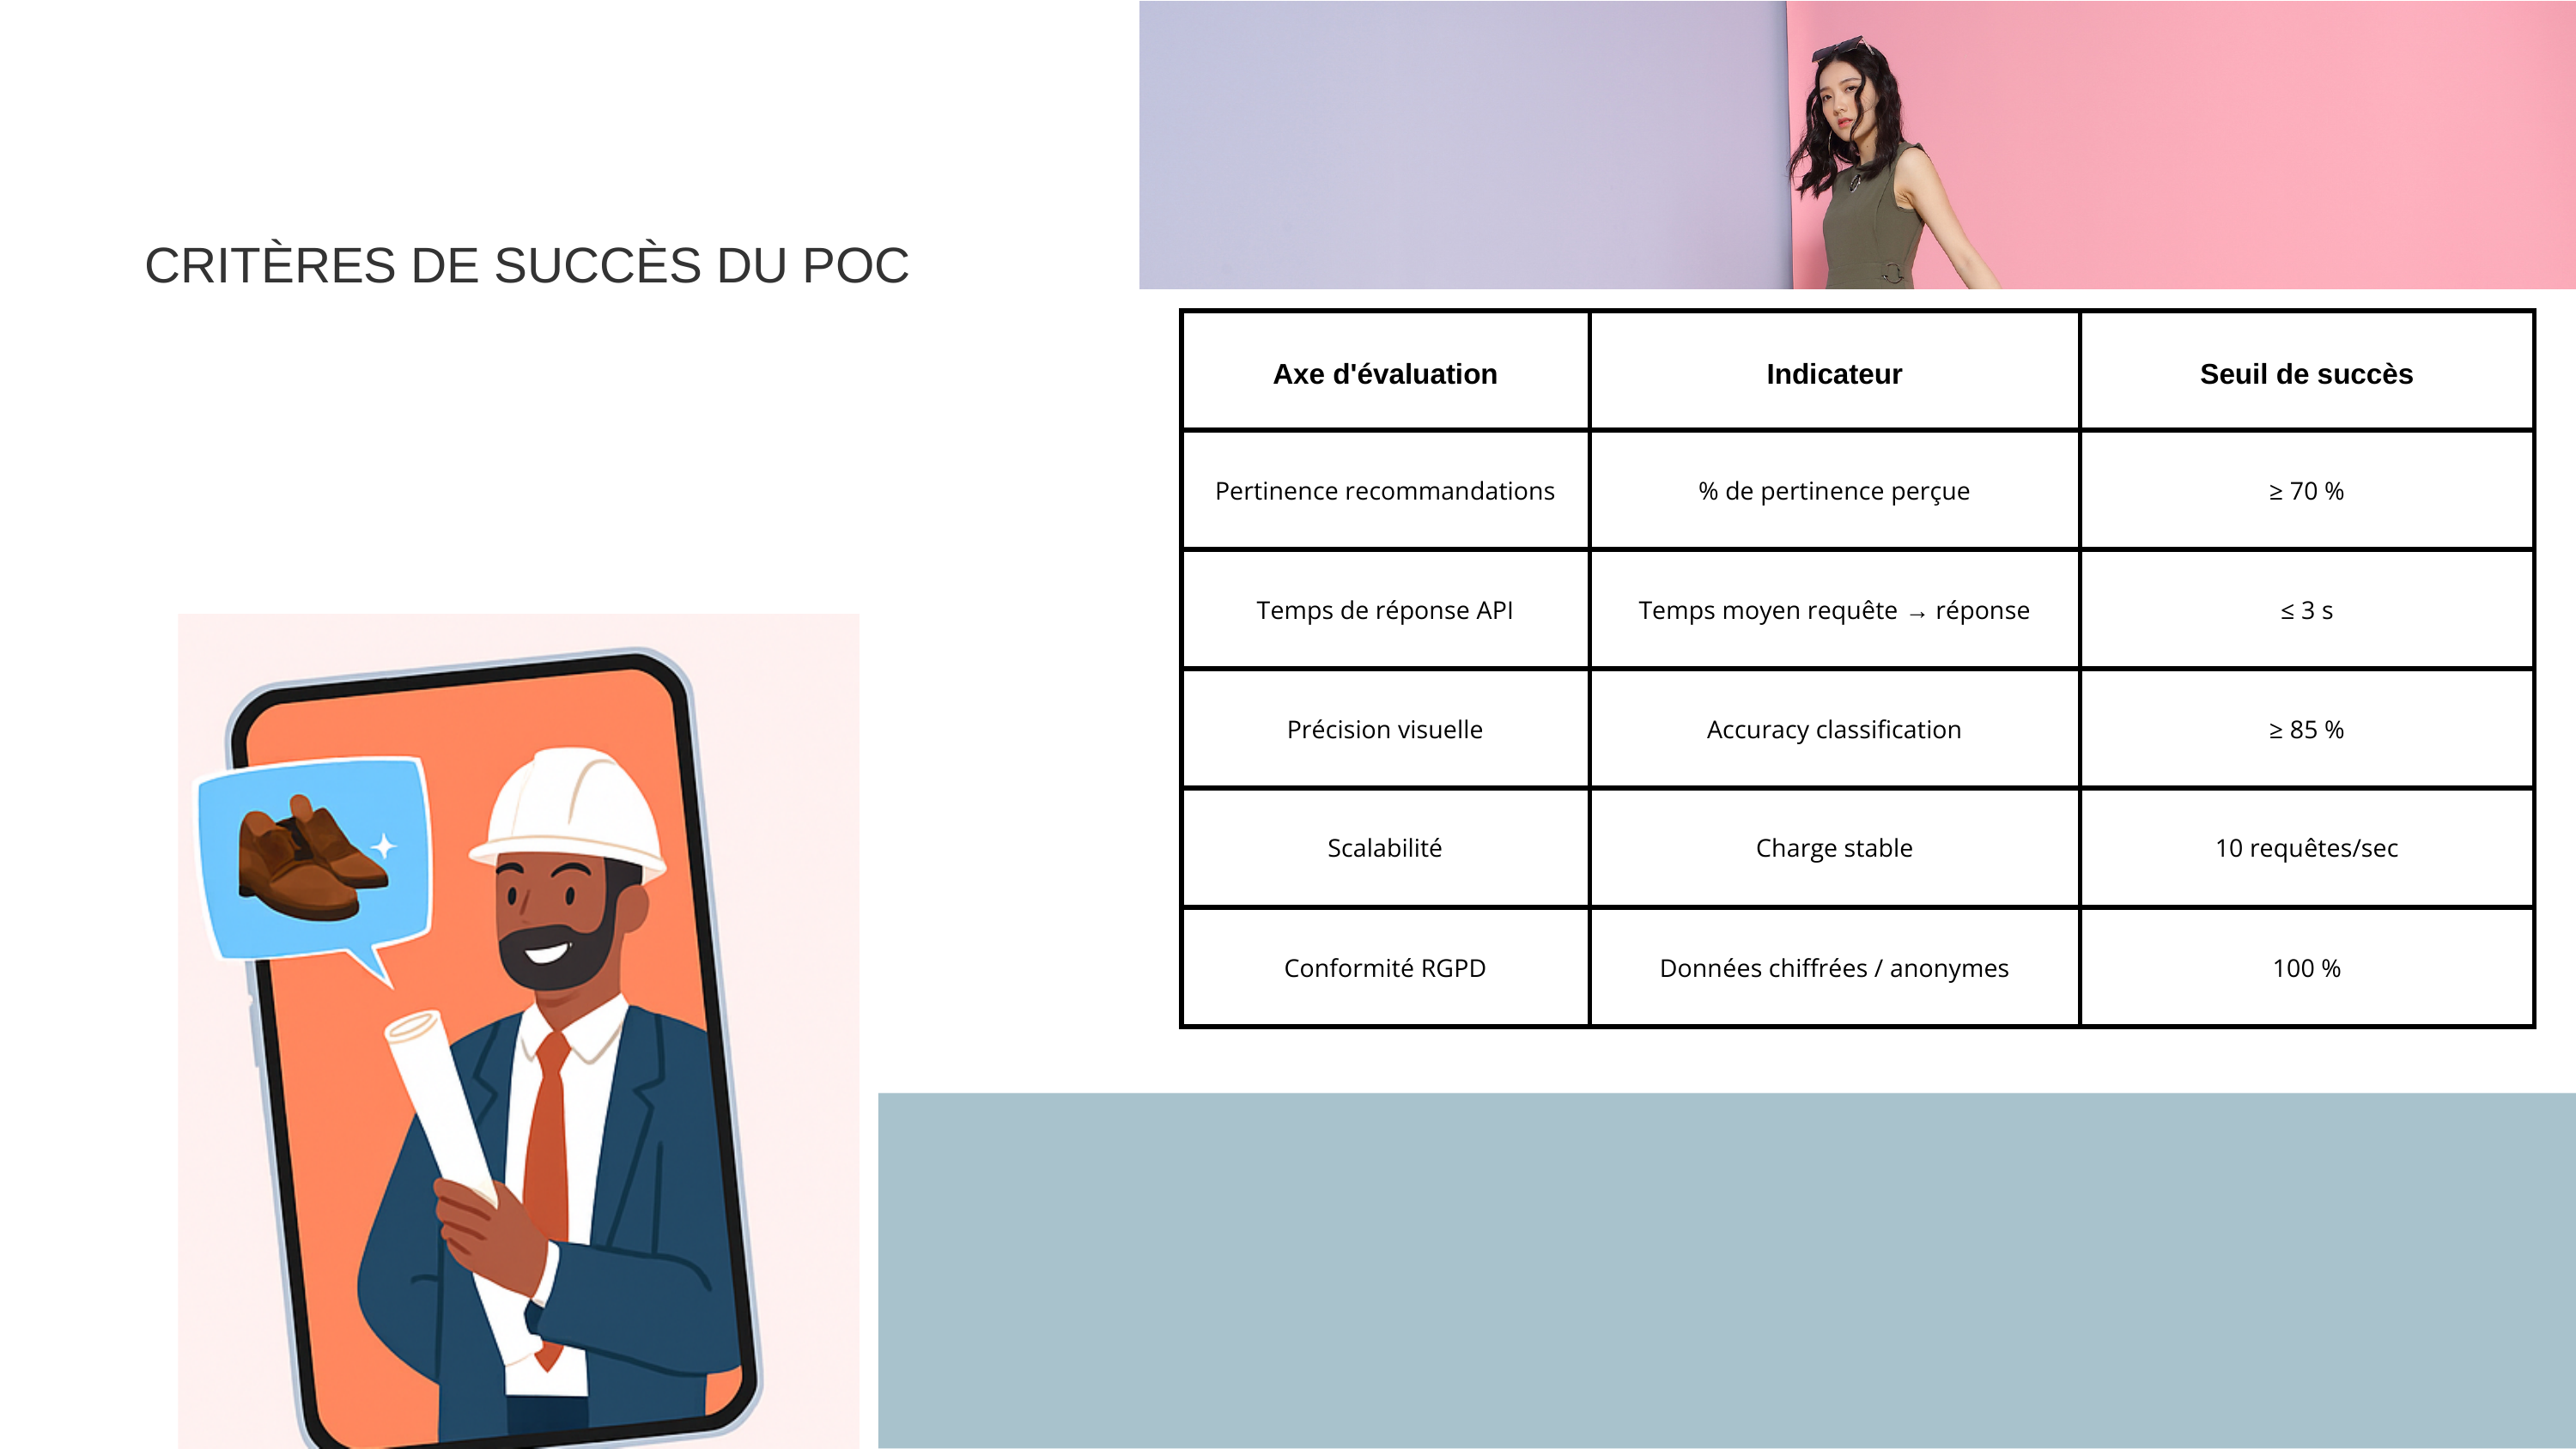

CRITÈRES DE SUCCÈS DU POC

| Axe d'évaluation | Indicateur | Seuil de succès |
| --- | --- | --- |
| Pertinence recommandations | % de pertinence perçue | ≥ 70 % |
| Temps de réponse API | Temps moyen requête → réponse | ≤ 3 s |
| Précision visuelle | Accuracy classification | ≥ 85 % |
| Scalabilité | Charge stable | 10 requêtes/sec |
| Conformité RGPD | Données chiffrées / anonymes | 100 % |